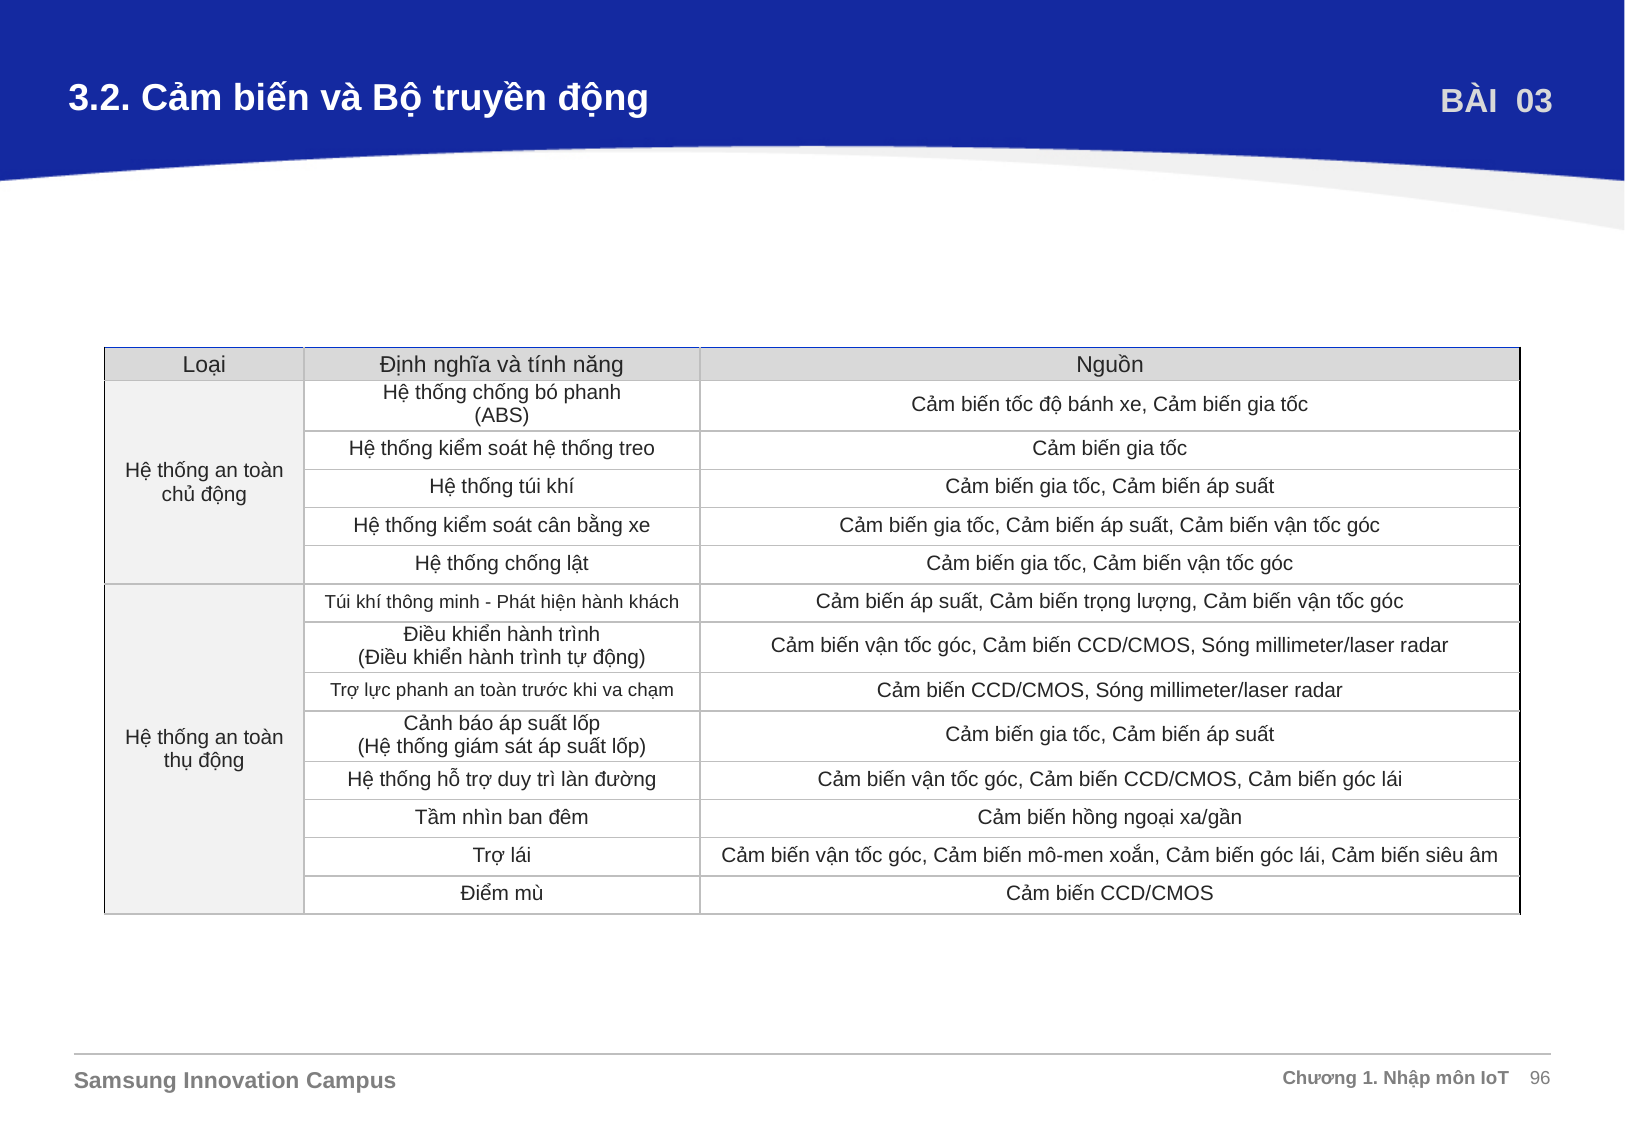

3.2. Cảm biến và Bộ truyền động

BÀI  03
| Loại | Định nghĩa và tính năng | Nguồn |
| --- | --- | --- |
| Hệ thống an toàn chủ động | Hệ thống chống bó phanh (ABS) | Cảm biến tốc độ bánh xe, Cảm biến gia tốc |
|  | Hệ thống kiểm soát hệ thống treo | Cảm biến gia tốc |
|  | Hệ thống túi khí | Cảm biến gia tốc, Cảm biến áp suất |
|  | Hệ thống kiểm soát cân bằng xe | Cảm biến gia tốc, Cảm biến áp suất, Cảm biến vận tốc góc |
|  | Hệ thống chống lật | Cảm biến gia tốc, Cảm biến vận tốc góc |
| Hệ thống an toàn thụ động | Túi khí thông minh - Phát hiện hành khách | Cảm biến áp suất, Cảm biến trọng lượng, Cảm biến vận tốc góc |
|  | Điều khiển hành trình (Điều khiển hành trình tự động) | Cảm biến vận tốc góc, Cảm biến CCD/CMOS, Sóng millimeter/laser radar |
|  | Trợ lực phanh an toàn trước khi va chạm | Cảm biến CCD/CMOS, Sóng millimeter/laser radar |
|  | Cảnh báo áp suất lốp (Hệ thống giám sát áp suất lốp) | Cảm biến gia tốc, Cảm biến áp suất |
|  | Hệ thống hỗ trợ duy trì làn đường | Cảm biến vận tốc góc, Cảm biến CCD/CMOS, Cảm biến góc lái |
|  | Tầm nhìn ban đêm | Cảm biến hồng ngoại xa/gần |
|  | Trợ lái | Cảm biến vận tốc góc, Cảm biến mô-men xoắn, Cảm biến góc lái, Cảm biến siêu âm |
|  | Điểm mù | Cảm biến CCD/CMOS |